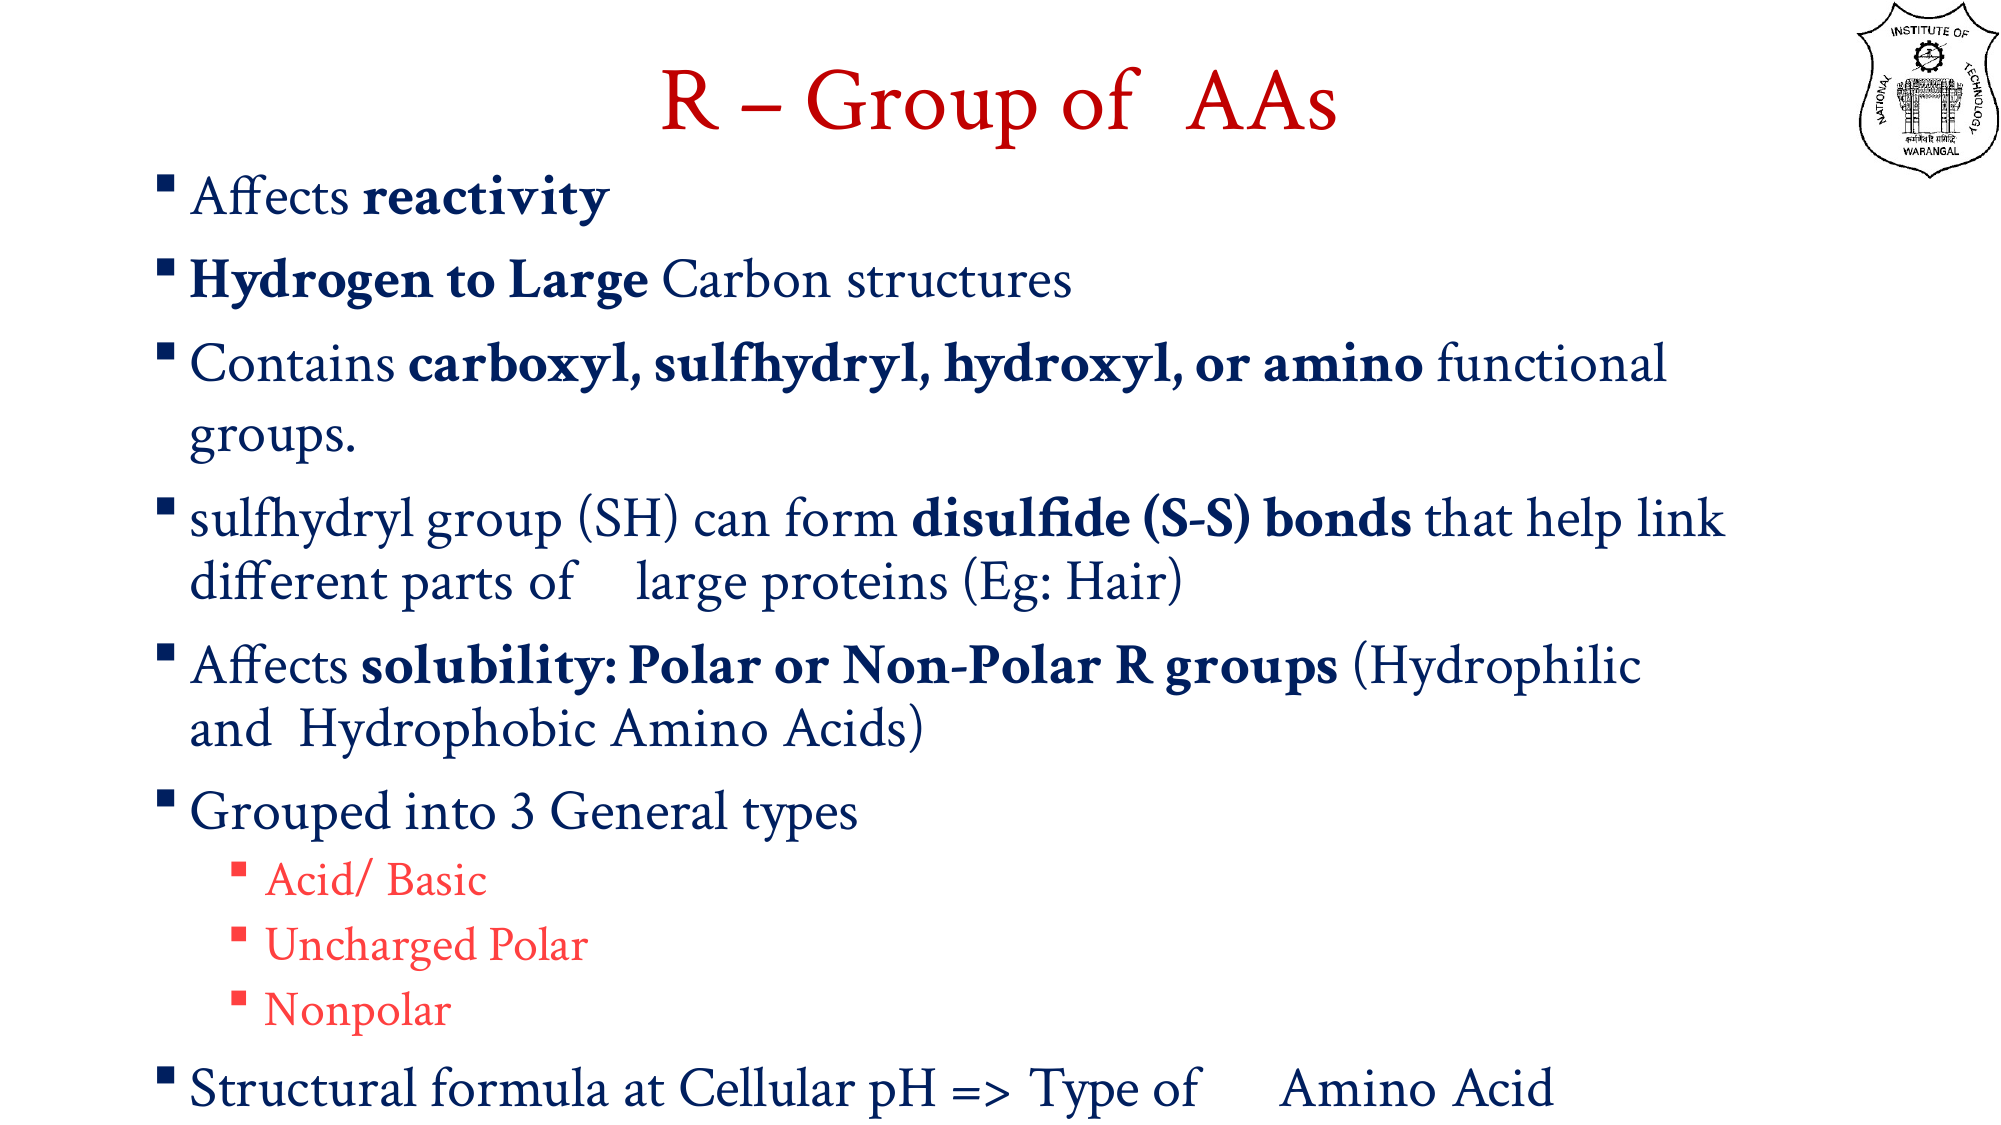

# R – Group of	AAs
Affects reactivity
Hydrogen to Large Carbon structures
Contains carboxyl, sulfhydryl, hydroxyl, or amino functional groups.
sulfhydryl group (SH) can form disulfide (S-S) bonds that help link  different parts of	large proteins (Eg: Hair)
Affects solubility: Polar or Non-Polar R groups (Hydrophilic and  Hydrophobic Amino Acids)
Grouped into 3 General types
Acid/ Basic
Uncharged Polar
Nonpolar
Structural formula at Cellular pH => Type of	Amino Acid